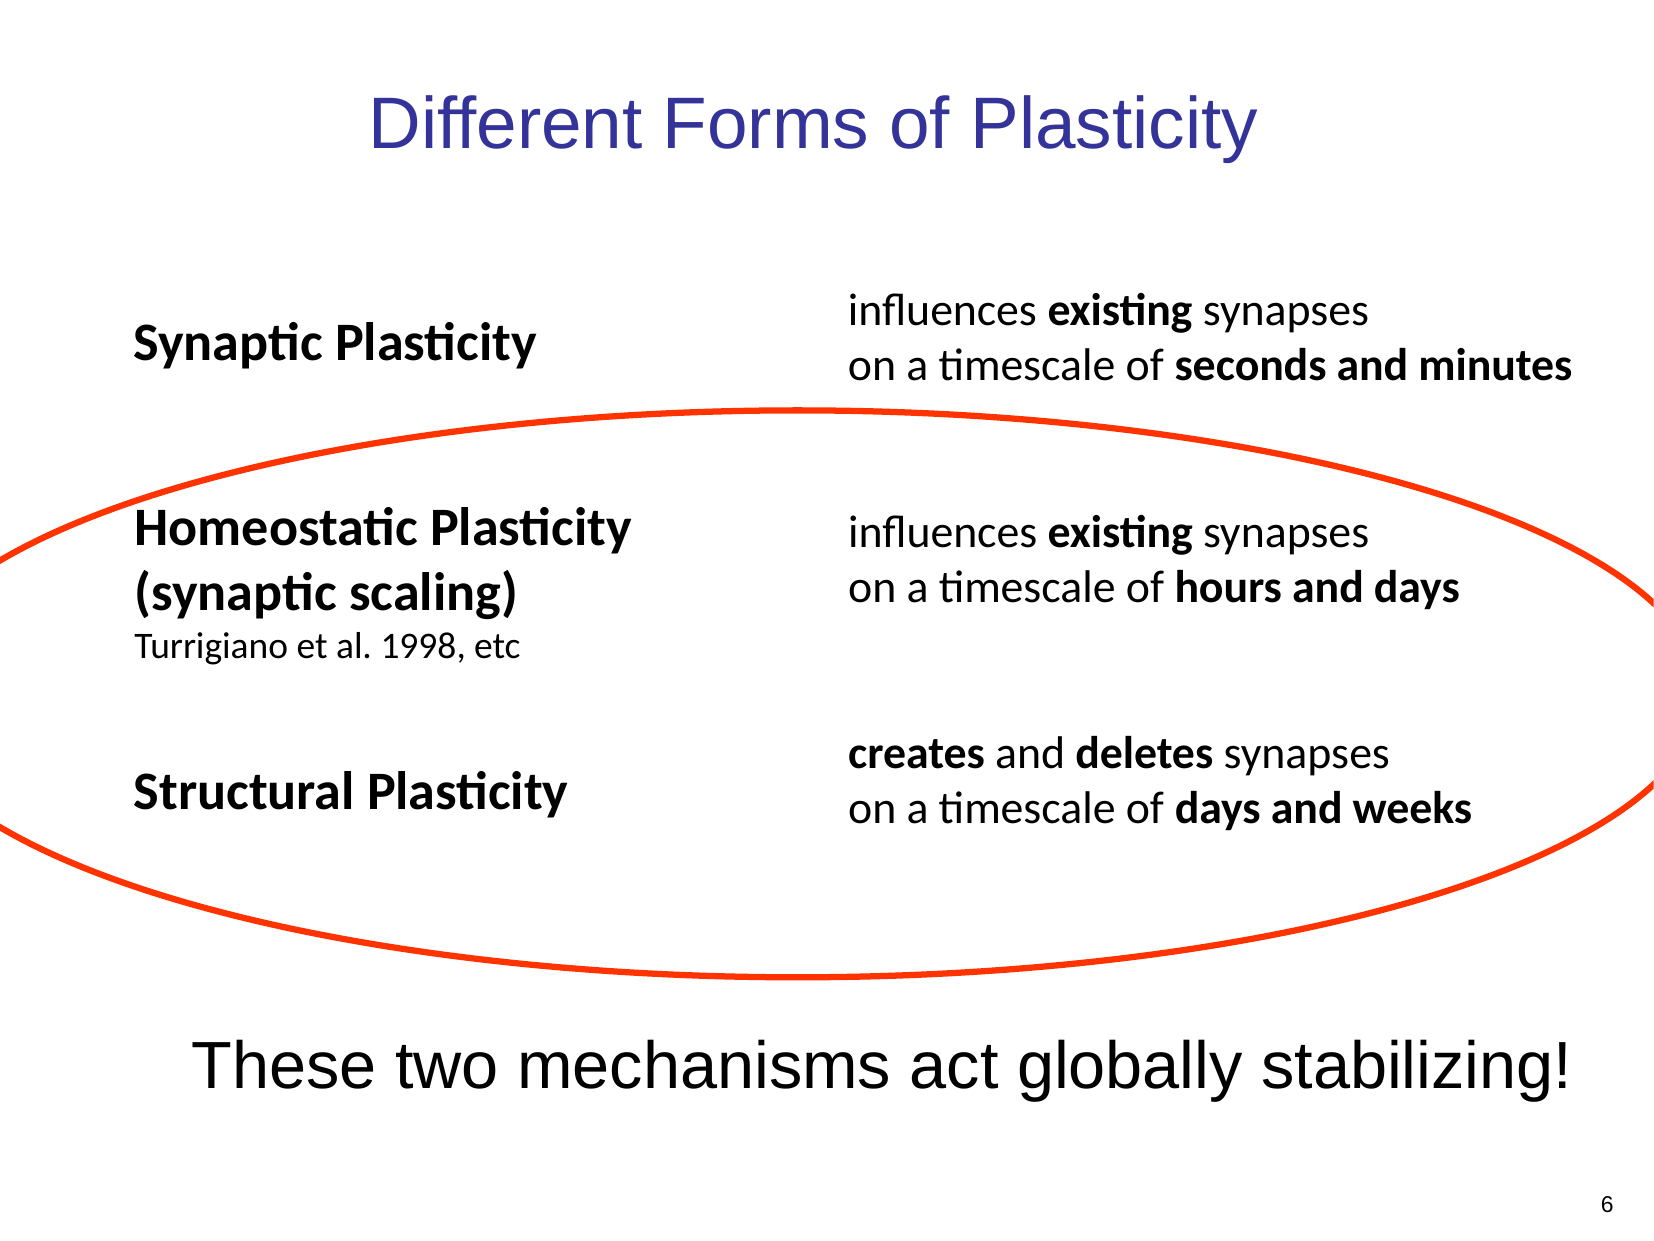

Different Forms of Plasticity
influences existing synapses
on a timescale of seconds and minutes
Synaptic Plasticity

Homeostatic Plasticity
(synaptic scaling)
Turrigiano et al. 1998, etc
influences existing synapses
on a timescale of hours and days
creates and deletes synapses
on a timescale of days and weeks
Structural Plasticity
These two mechanisms act globally stabilizing!
6